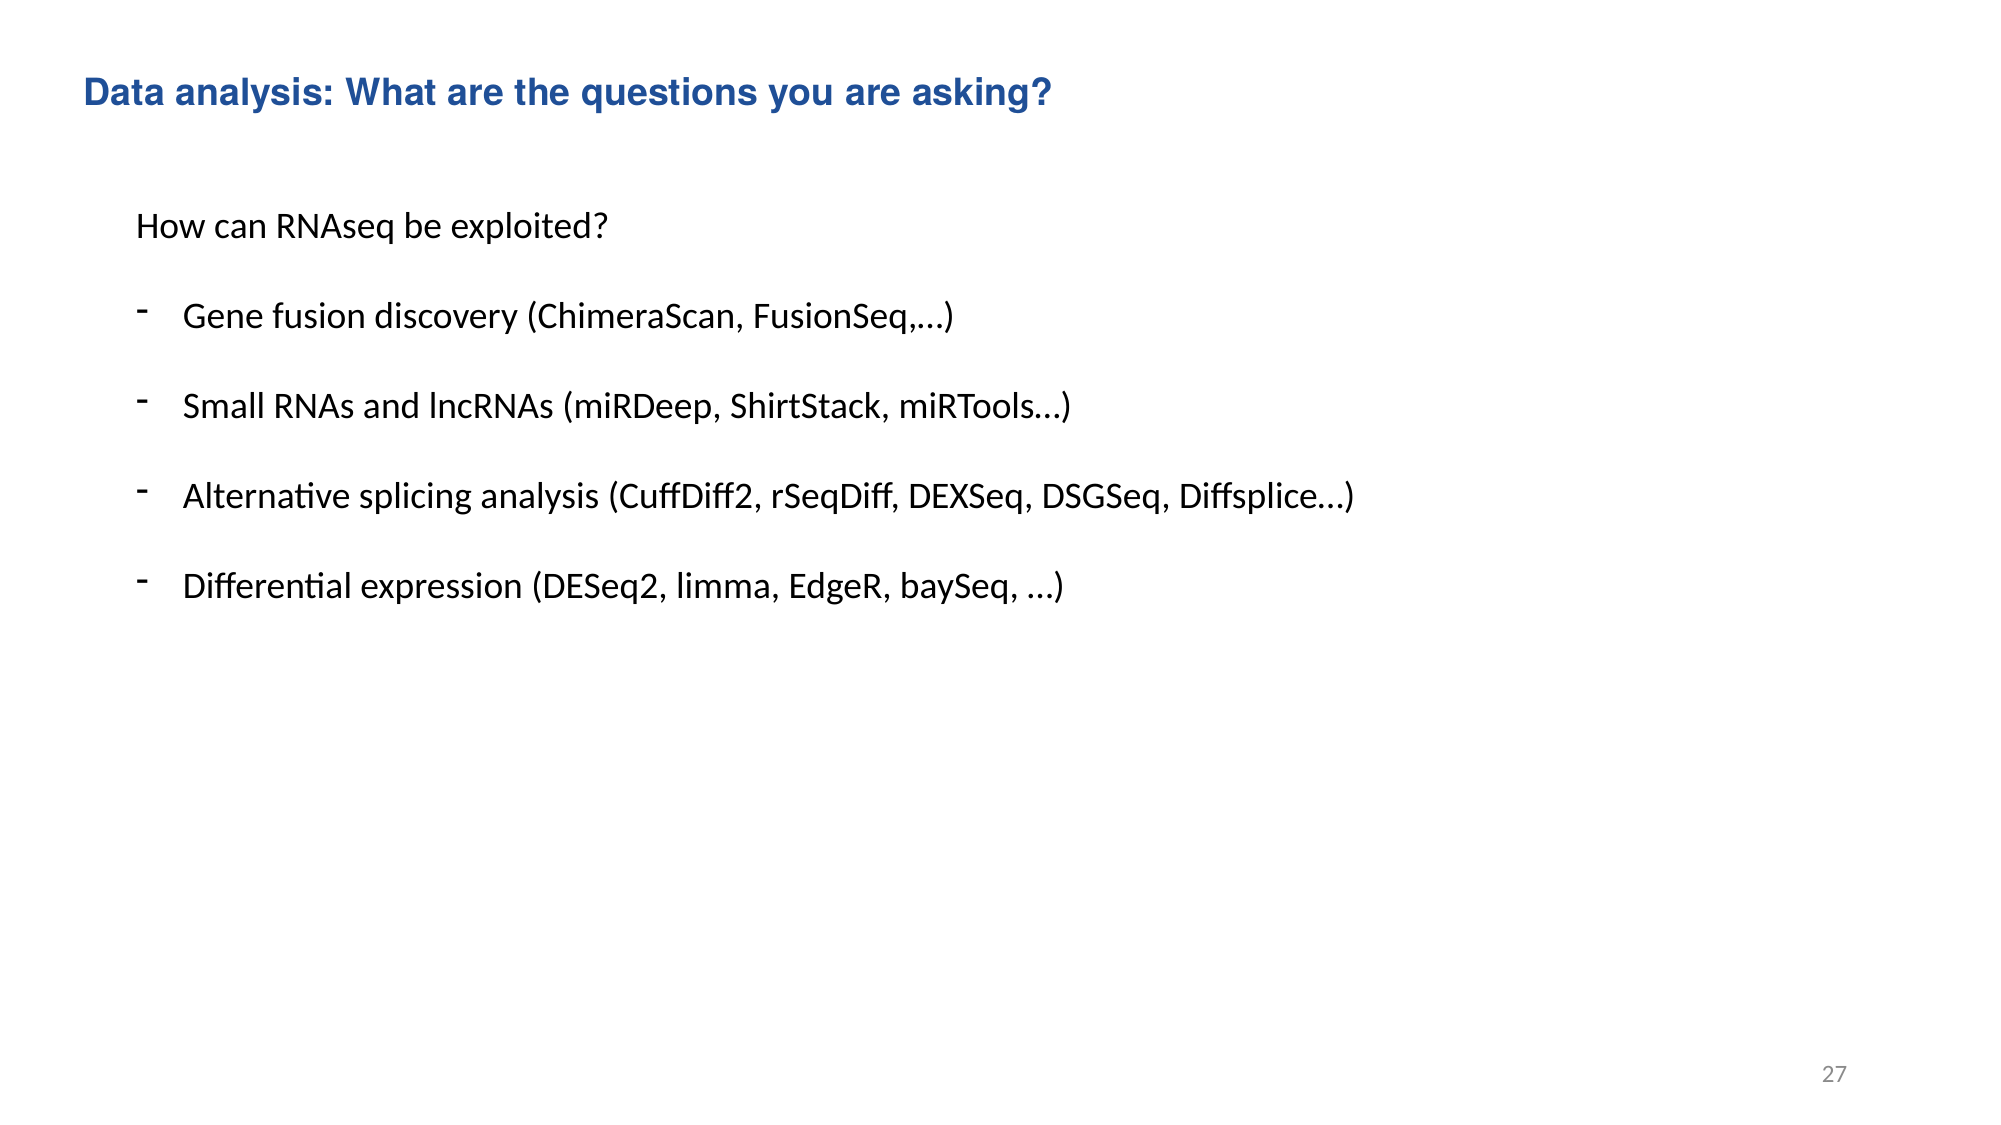

Data analysis: What are the questions you are asking?
How can RNAseq be exploited?

Gene fusion discovery (ChimeraScan, FusionSeq,…)

Small RNAs and lncRNAs (miRDeep, ShirtStack, miRTools…)

Alternative splicing analysis (CuffDiff2, rSeqDiff, DEXSeq, DSGSeq, Diffsplice…)

Differential expression (DESeq2, limma, EdgeR, baySeq, …)

27